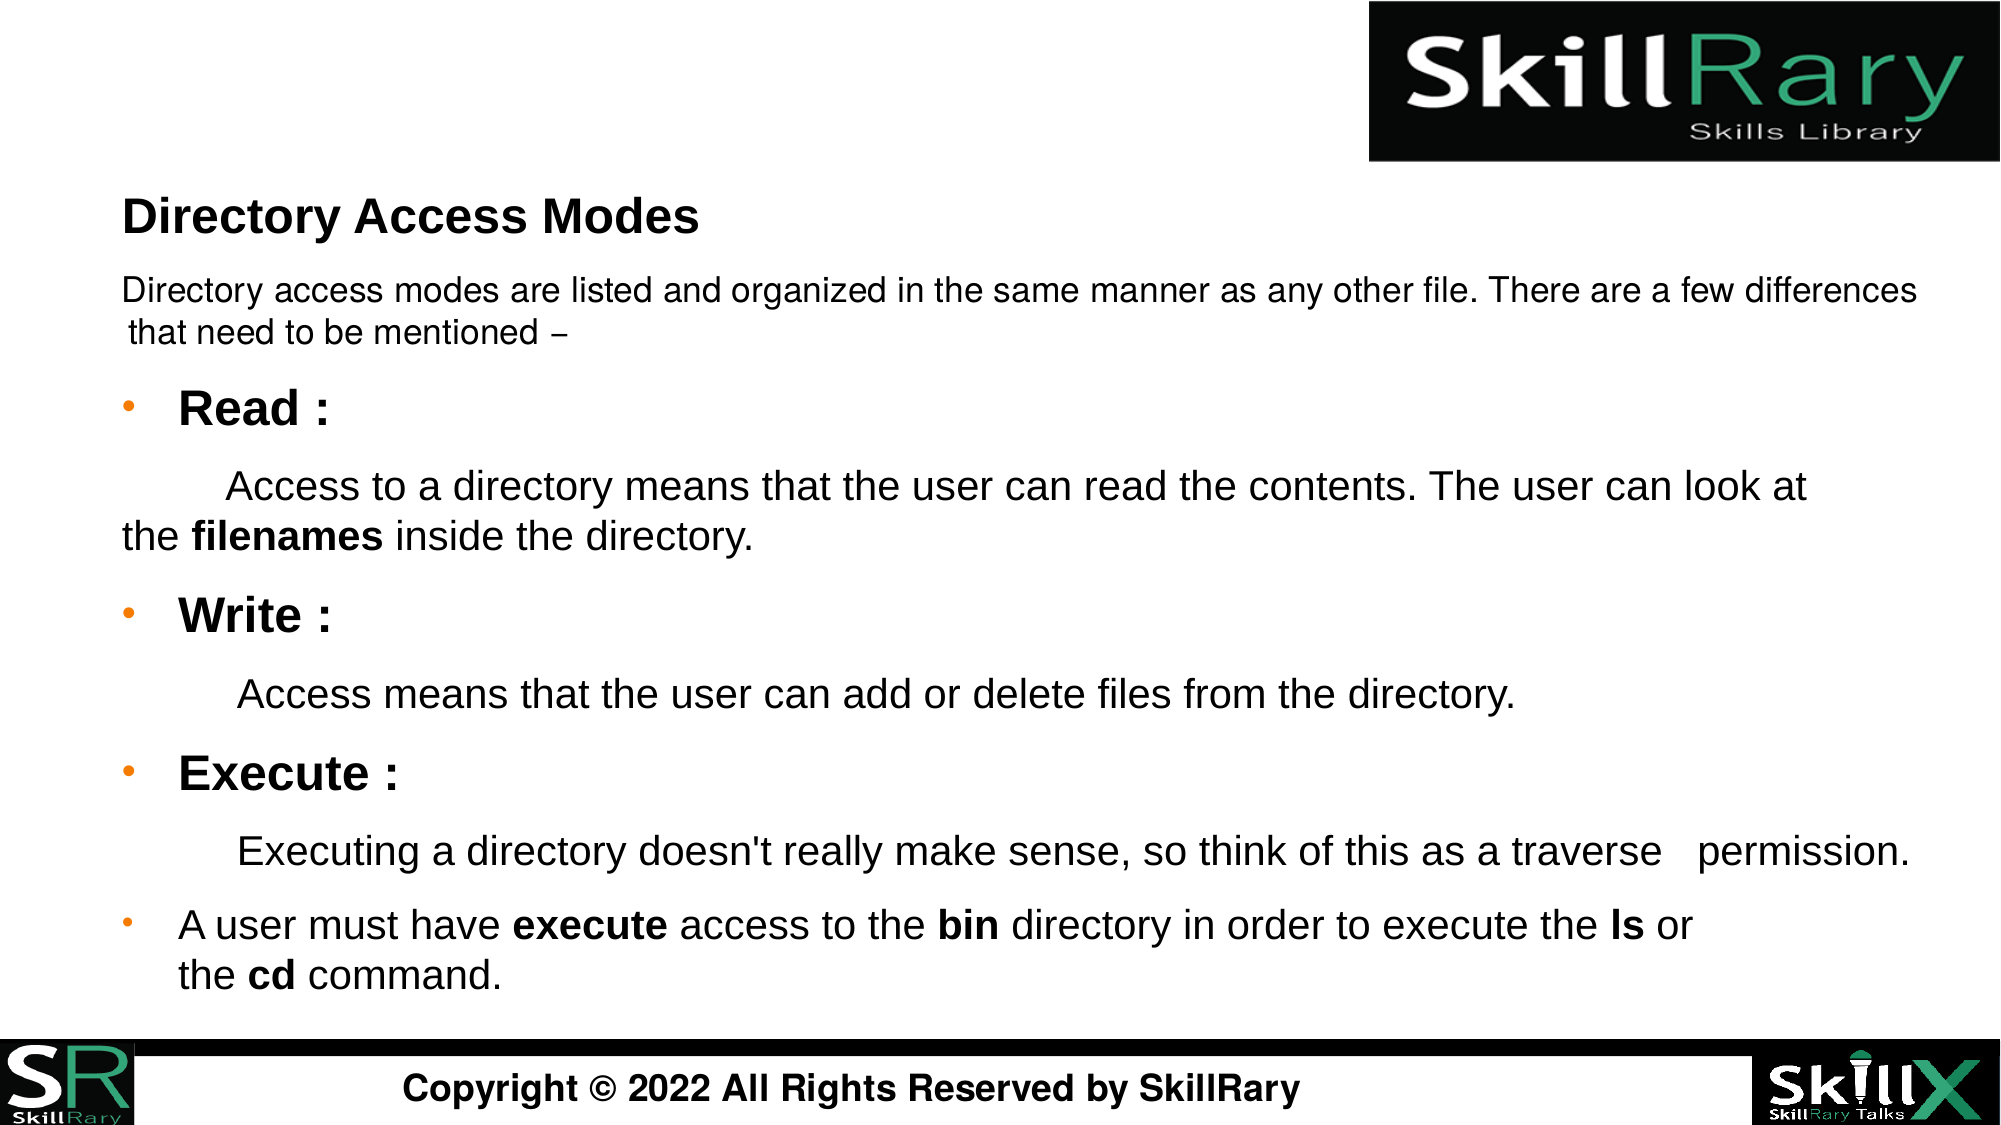

Directory Access Modes
Directory access modes are listed and organized in the same manner as any other file. There are a few differences that need to be mentioned −
Read :
         Access to a directory means that the user can read the contents. The user can look at the filenames inside the directory.
Write :
          Access means that the user can add or delete files from the directory.
Execute :
          Executing a directory doesn't really make sense, so think of this as a traverse   permission.
A user must have execute access to the bin directory in order to execute the ls or the cd command.